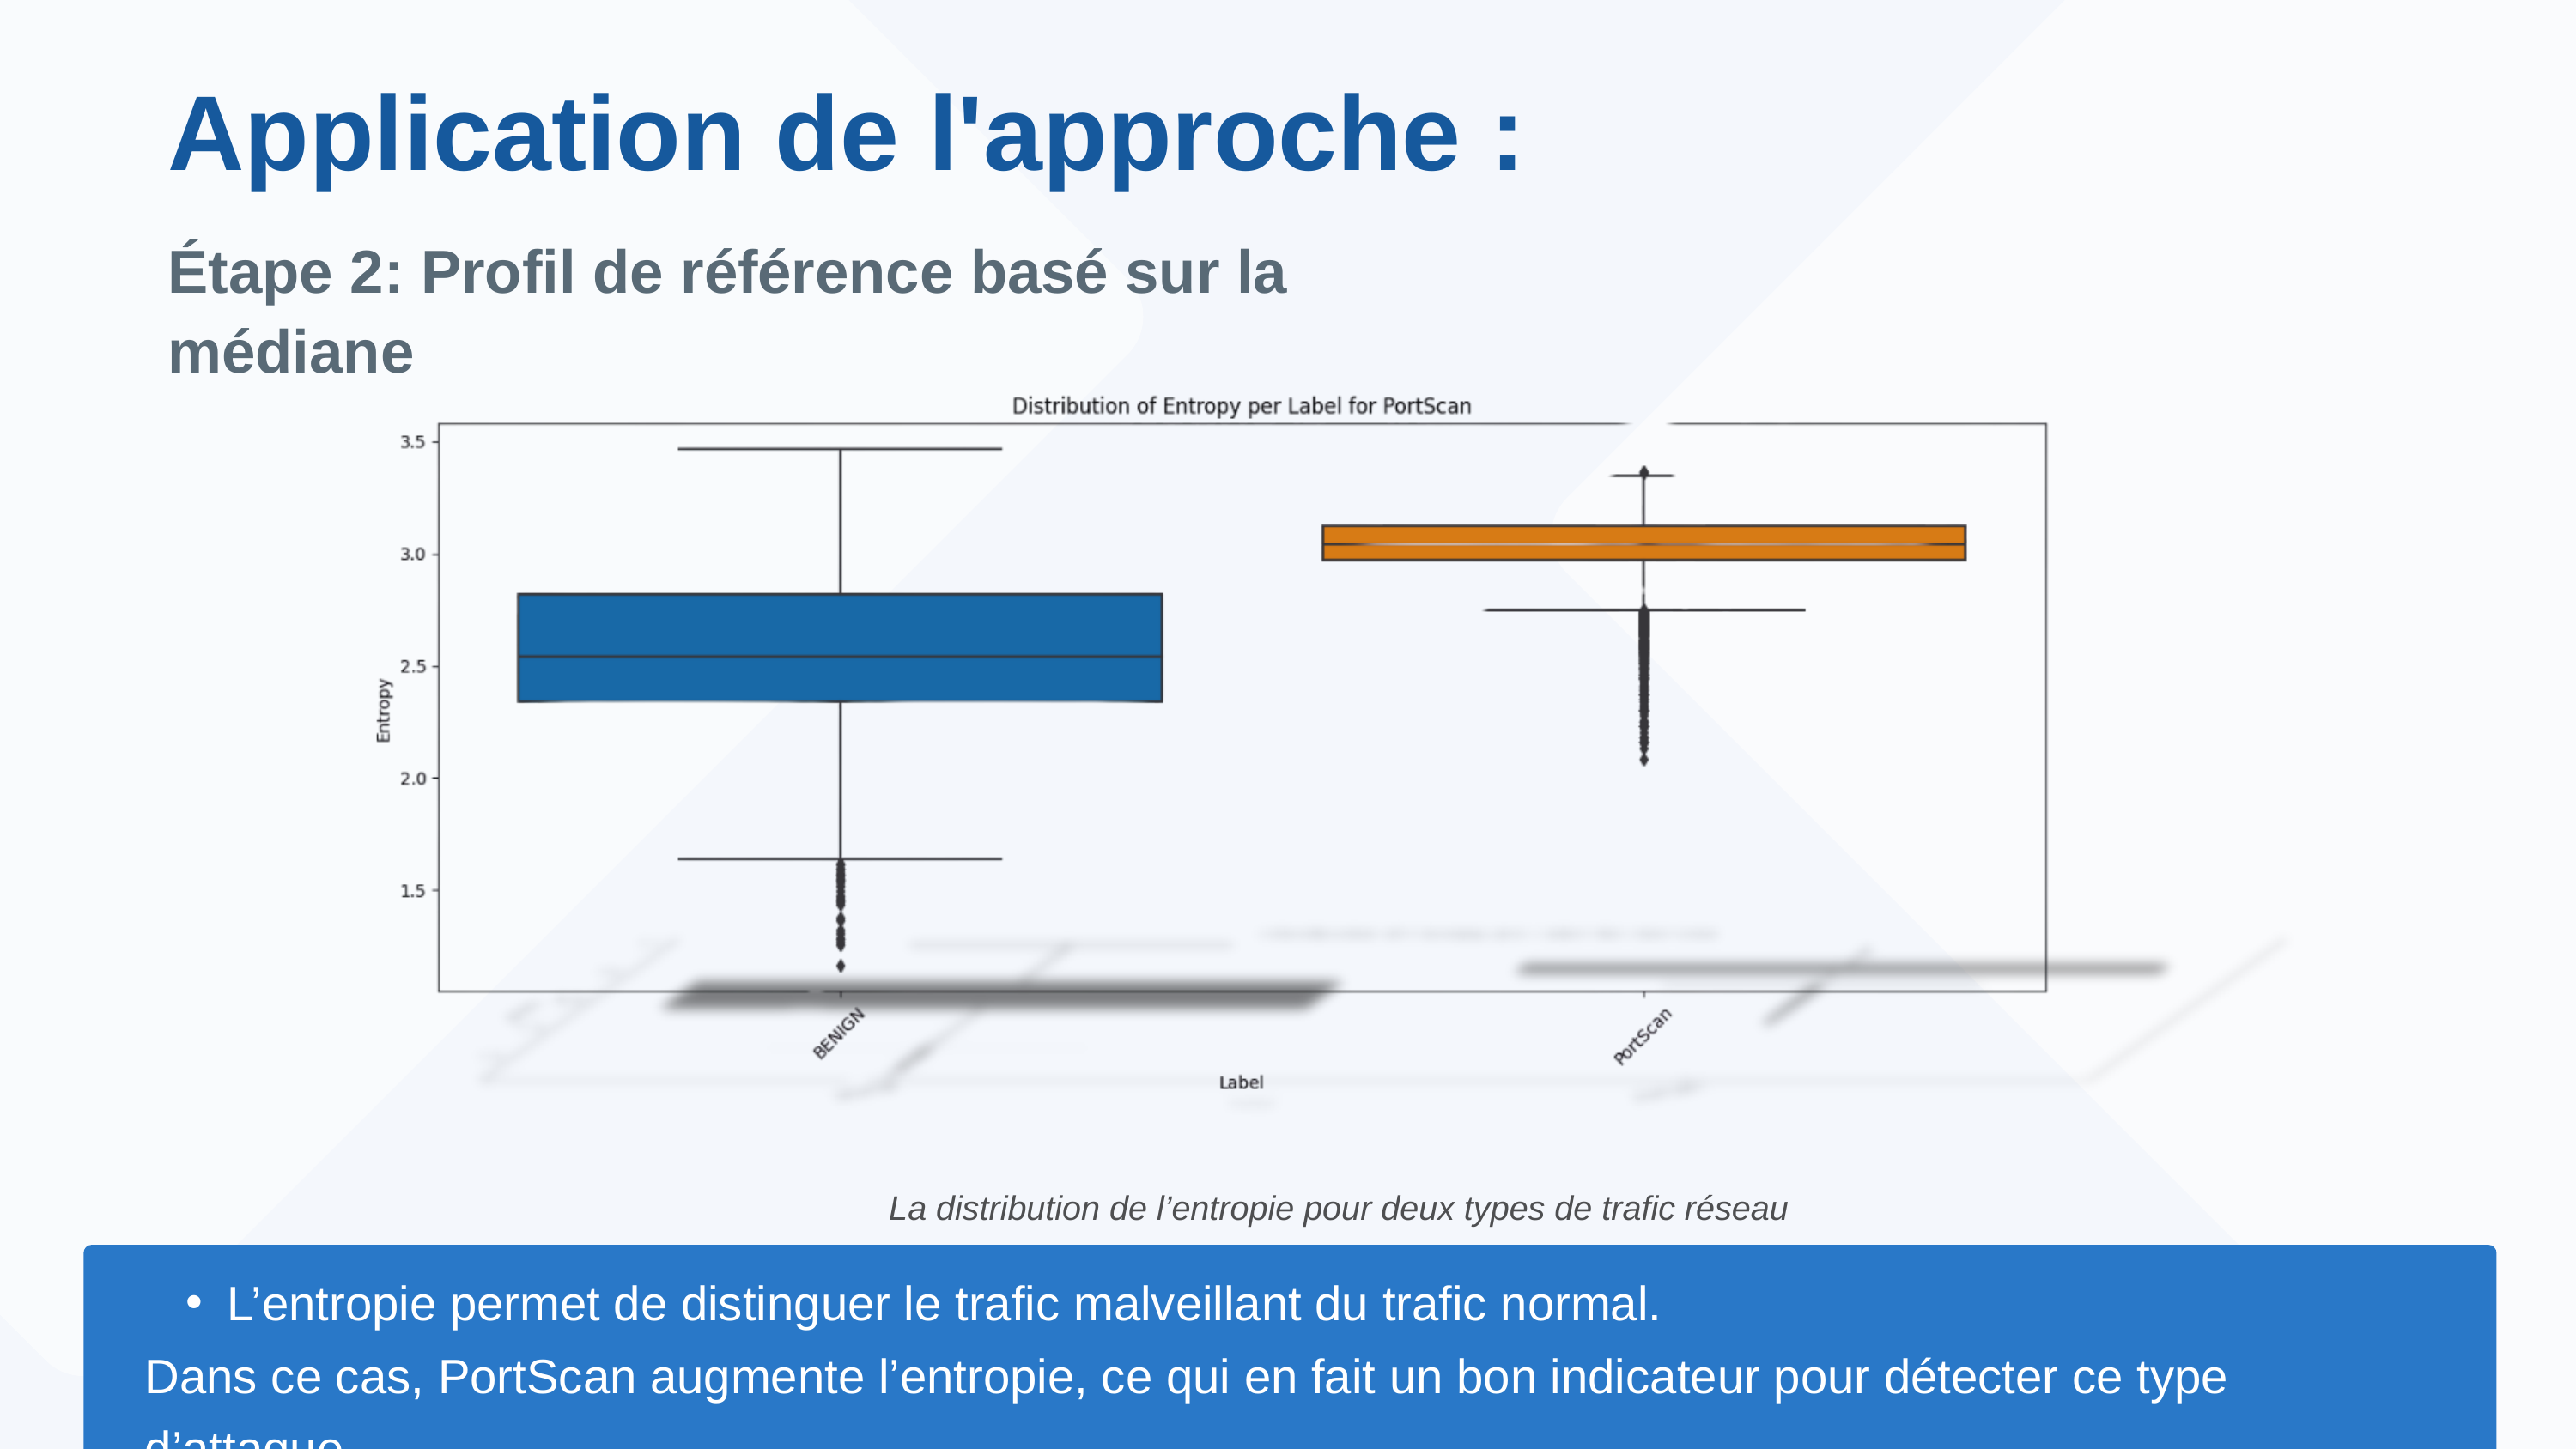

Application de l'approche :
Étape 2: Profil de référence basé sur la médiane

La distribution de l’entropie pour deux types de trafic réseau

L’entropie permet de distinguer le trafic malveillant du trafic normal.
Dans ce cas, PortScan augmente l’entropie, ce qui en fait un bon indicateur pour détecter ce type d’attaque.